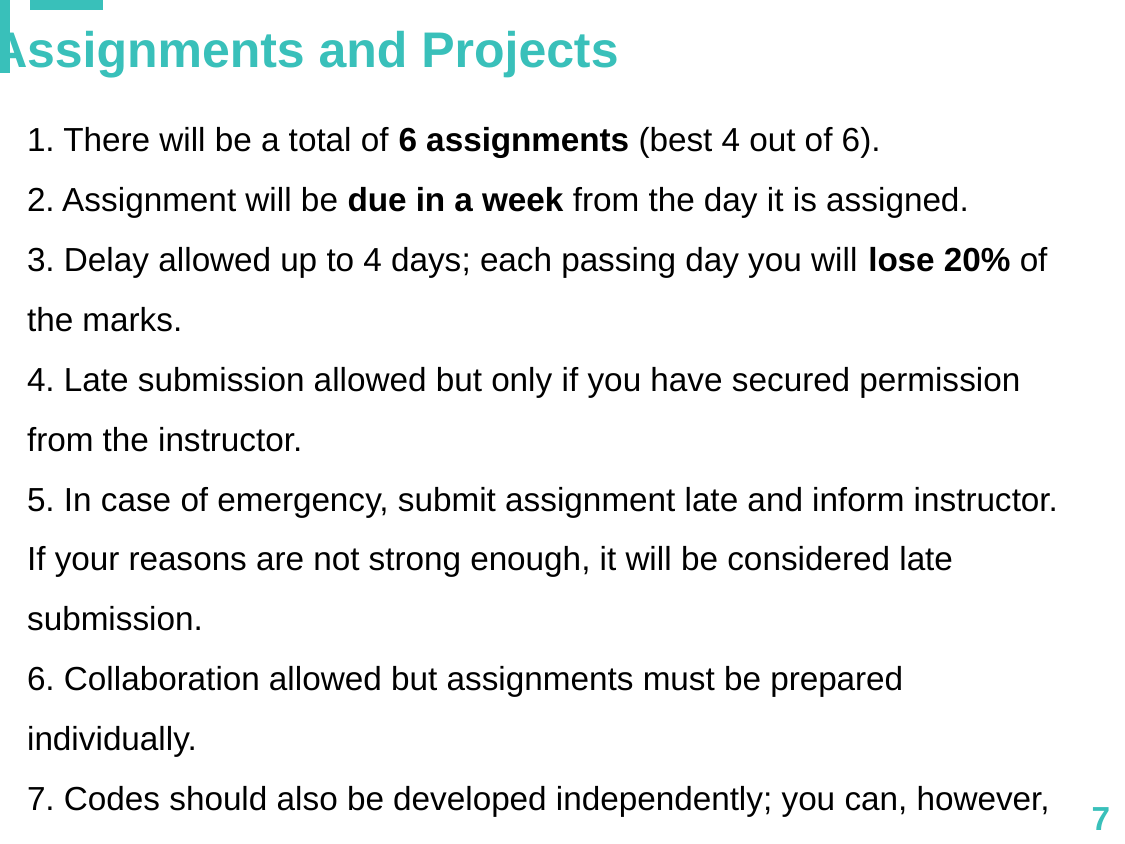

Assignments and Projects
1. There will be a total of 6 assignments (best 4 out of 6).
2. Assignment will be due in a week from the day it is assigned.
3. Delay allowed up to 4 days; each passing day you will lose 20% of the marks.
4. Late submission allowed but only if you have secured permission from the instructor.
5. In case of emergency, submit assignment late and inform instructor. If your reasons are not strong enough, it will be considered late submission.
6. Collaboration allowed but assignments must be prepared individually.
7. Codes should also be developed independently; you can, however, collaborate and brainstorm.

7